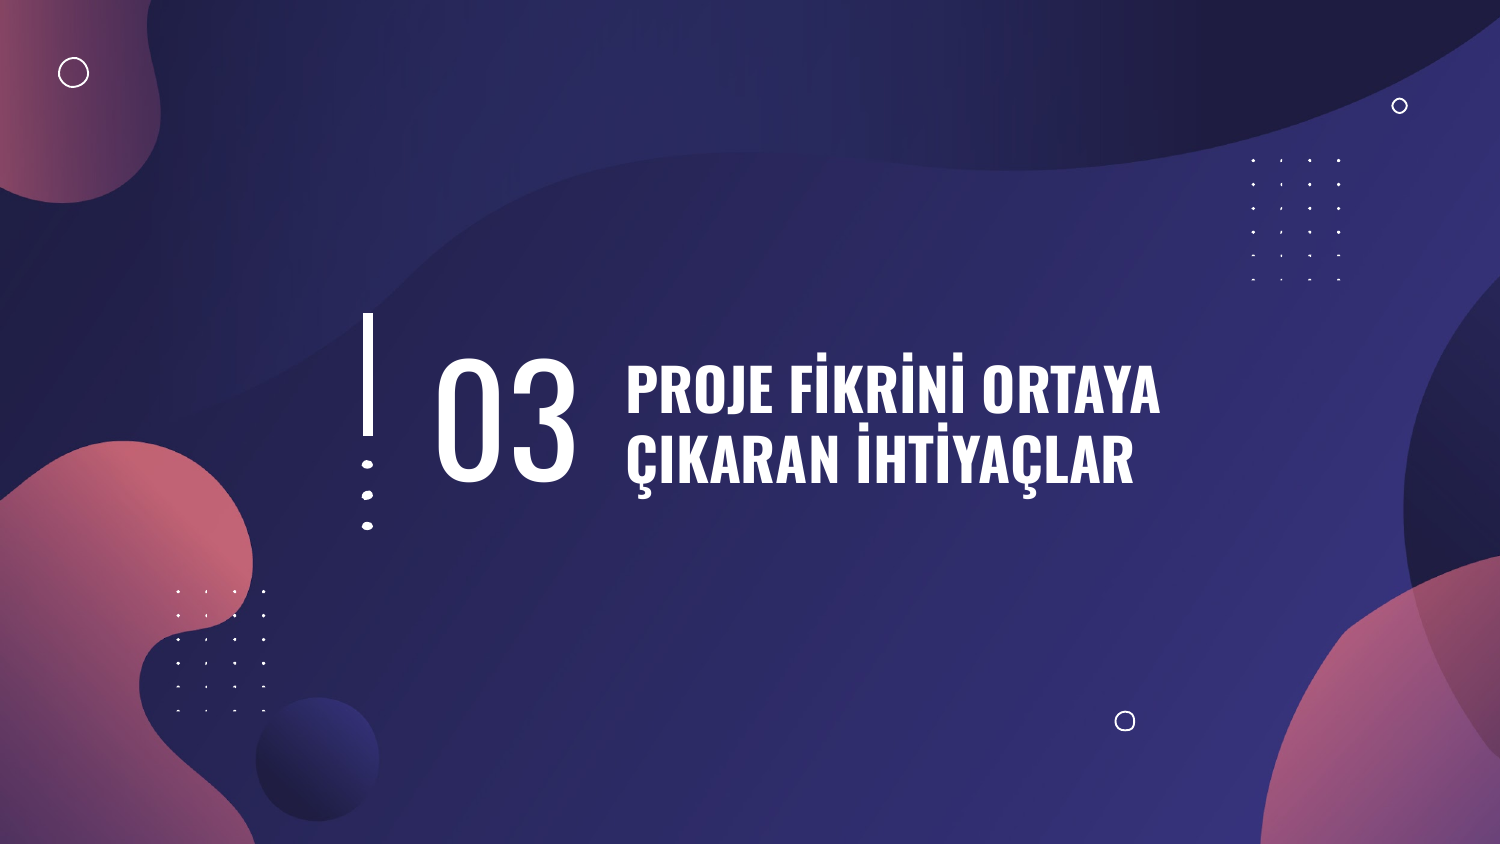

# 03
PROJE FİKRİNİ ORTAYA ÇIKARAN İHTİYAÇLAR